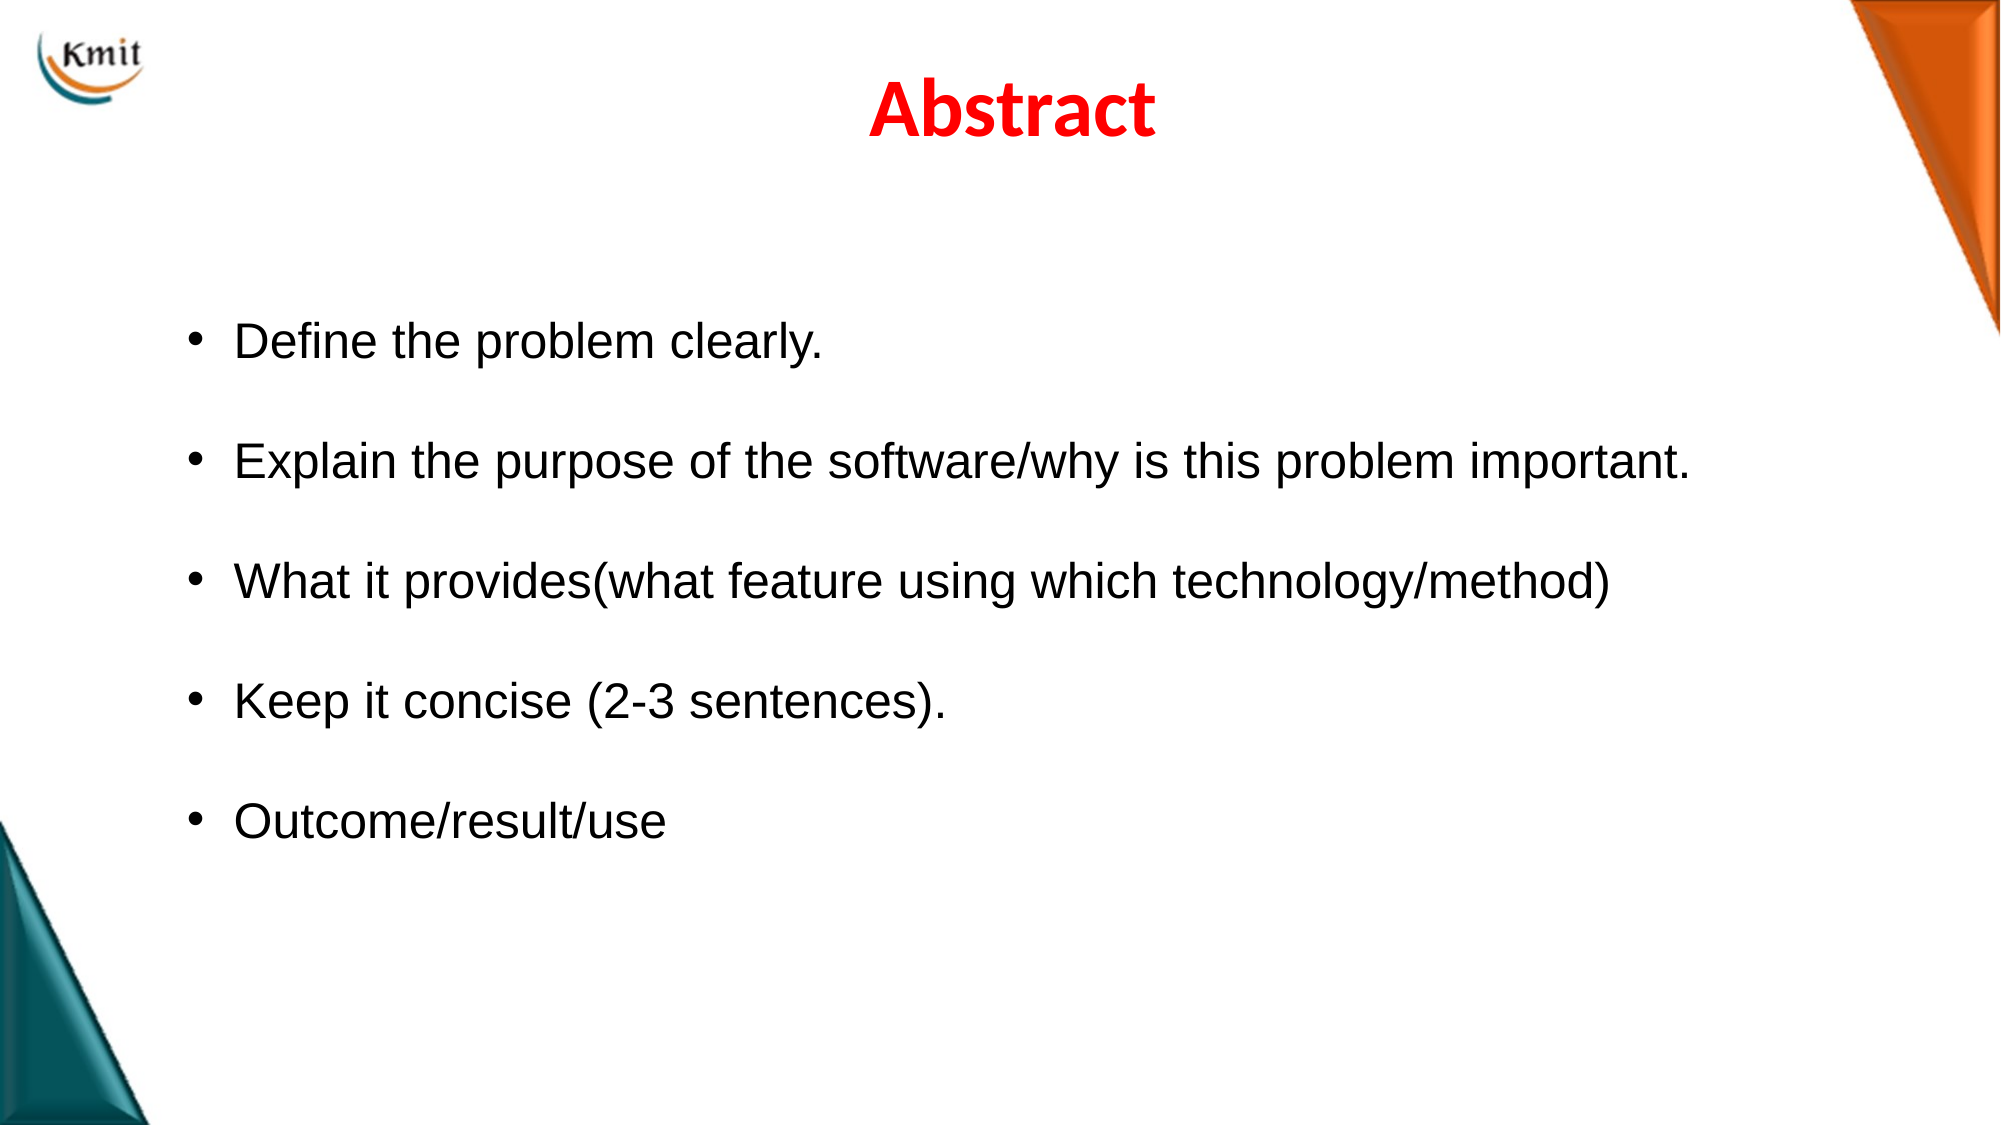

# Abstract

Define the problem clearly.
Explain the purpose of the software/why is this problem important.
What it provides(what feature using which technology/method)
Keep it concise (2-3 sentences).
Outcome/result/use